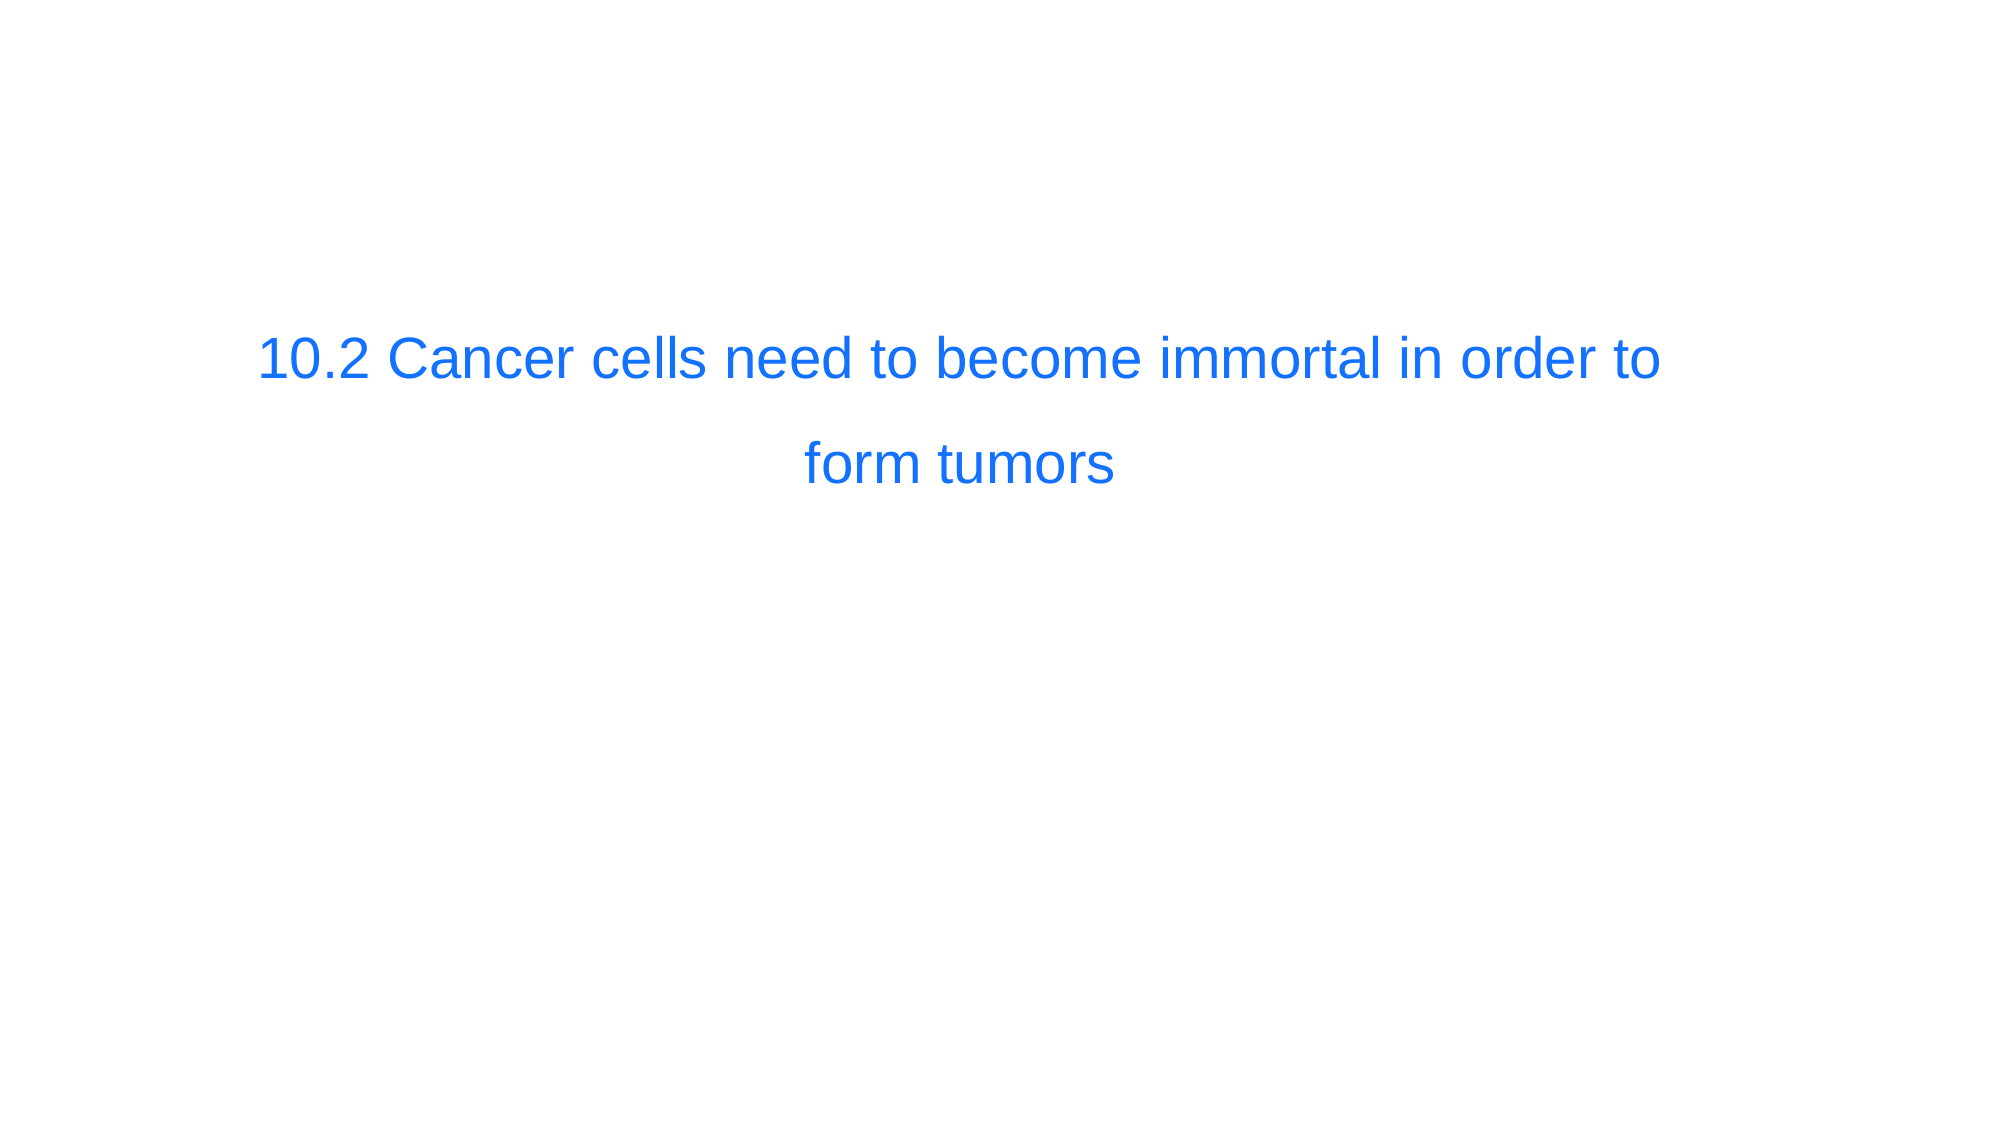

10.2 Cancer cells need to become immortal in order to form tumors